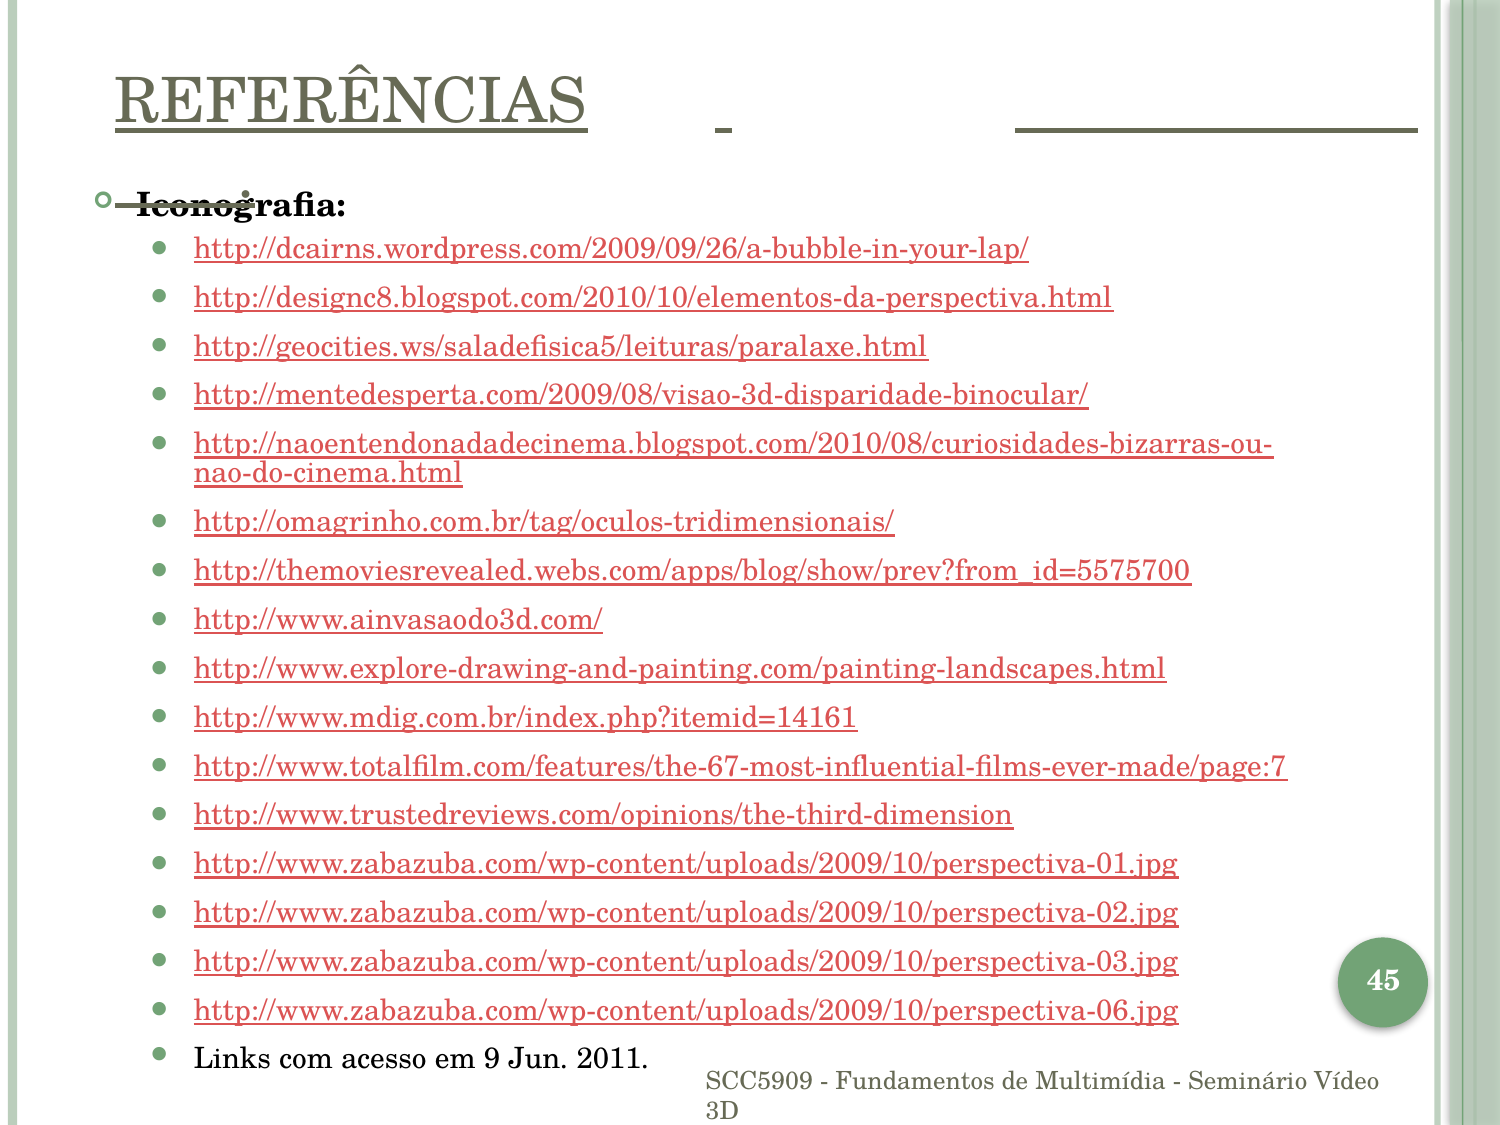

Referências	 		                               .
Iconografia:
http://dcairns.wordpress.com/2009/09/26/a-bubble-in-your-lap/
http://designc8.blogspot.com/2010/10/elementos-da-perspectiva.html
http://geocities.ws/saladefisica5/leituras/paralaxe.html
http://mentedesperta.com/2009/08/visao-3d-disparidade-binocular/
http://naoentendonadadecinema.blogspot.com/2010/08/curiosidades-bizarras-ou-nao-do-cinema.html
http://omagrinho.com.br/tag/oculos-tridimensionais/
http://themoviesrevealed.webs.com/apps/blog/show/prev?from_id=5575700
http://www.ainvasaodo3d.com/
http://www.explore-drawing-and-painting.com/painting-landscapes.html
http://www.mdig.com.br/index.php?itemid=14161
http://www.totalfilm.com/features/the-67-most-influential-films-ever-made/page:7
http://www.trustedreviews.com/opinions/the-third-dimension
http://www.zabazuba.com/wp-content/uploads/2009/10/perspectiva-01.jpg
http://www.zabazuba.com/wp-content/uploads/2009/10/perspectiva-02.jpg
http://www.zabazuba.com/wp-content/uploads/2009/10/perspectiva-03.jpg
http://www.zabazuba.com/wp-content/uploads/2009/10/perspectiva-06.jpg
Links com acesso em 9 Jun. 2011.

45
SCC5909 - Fundamentos de Multimídia - Seminário Vídeo 3D